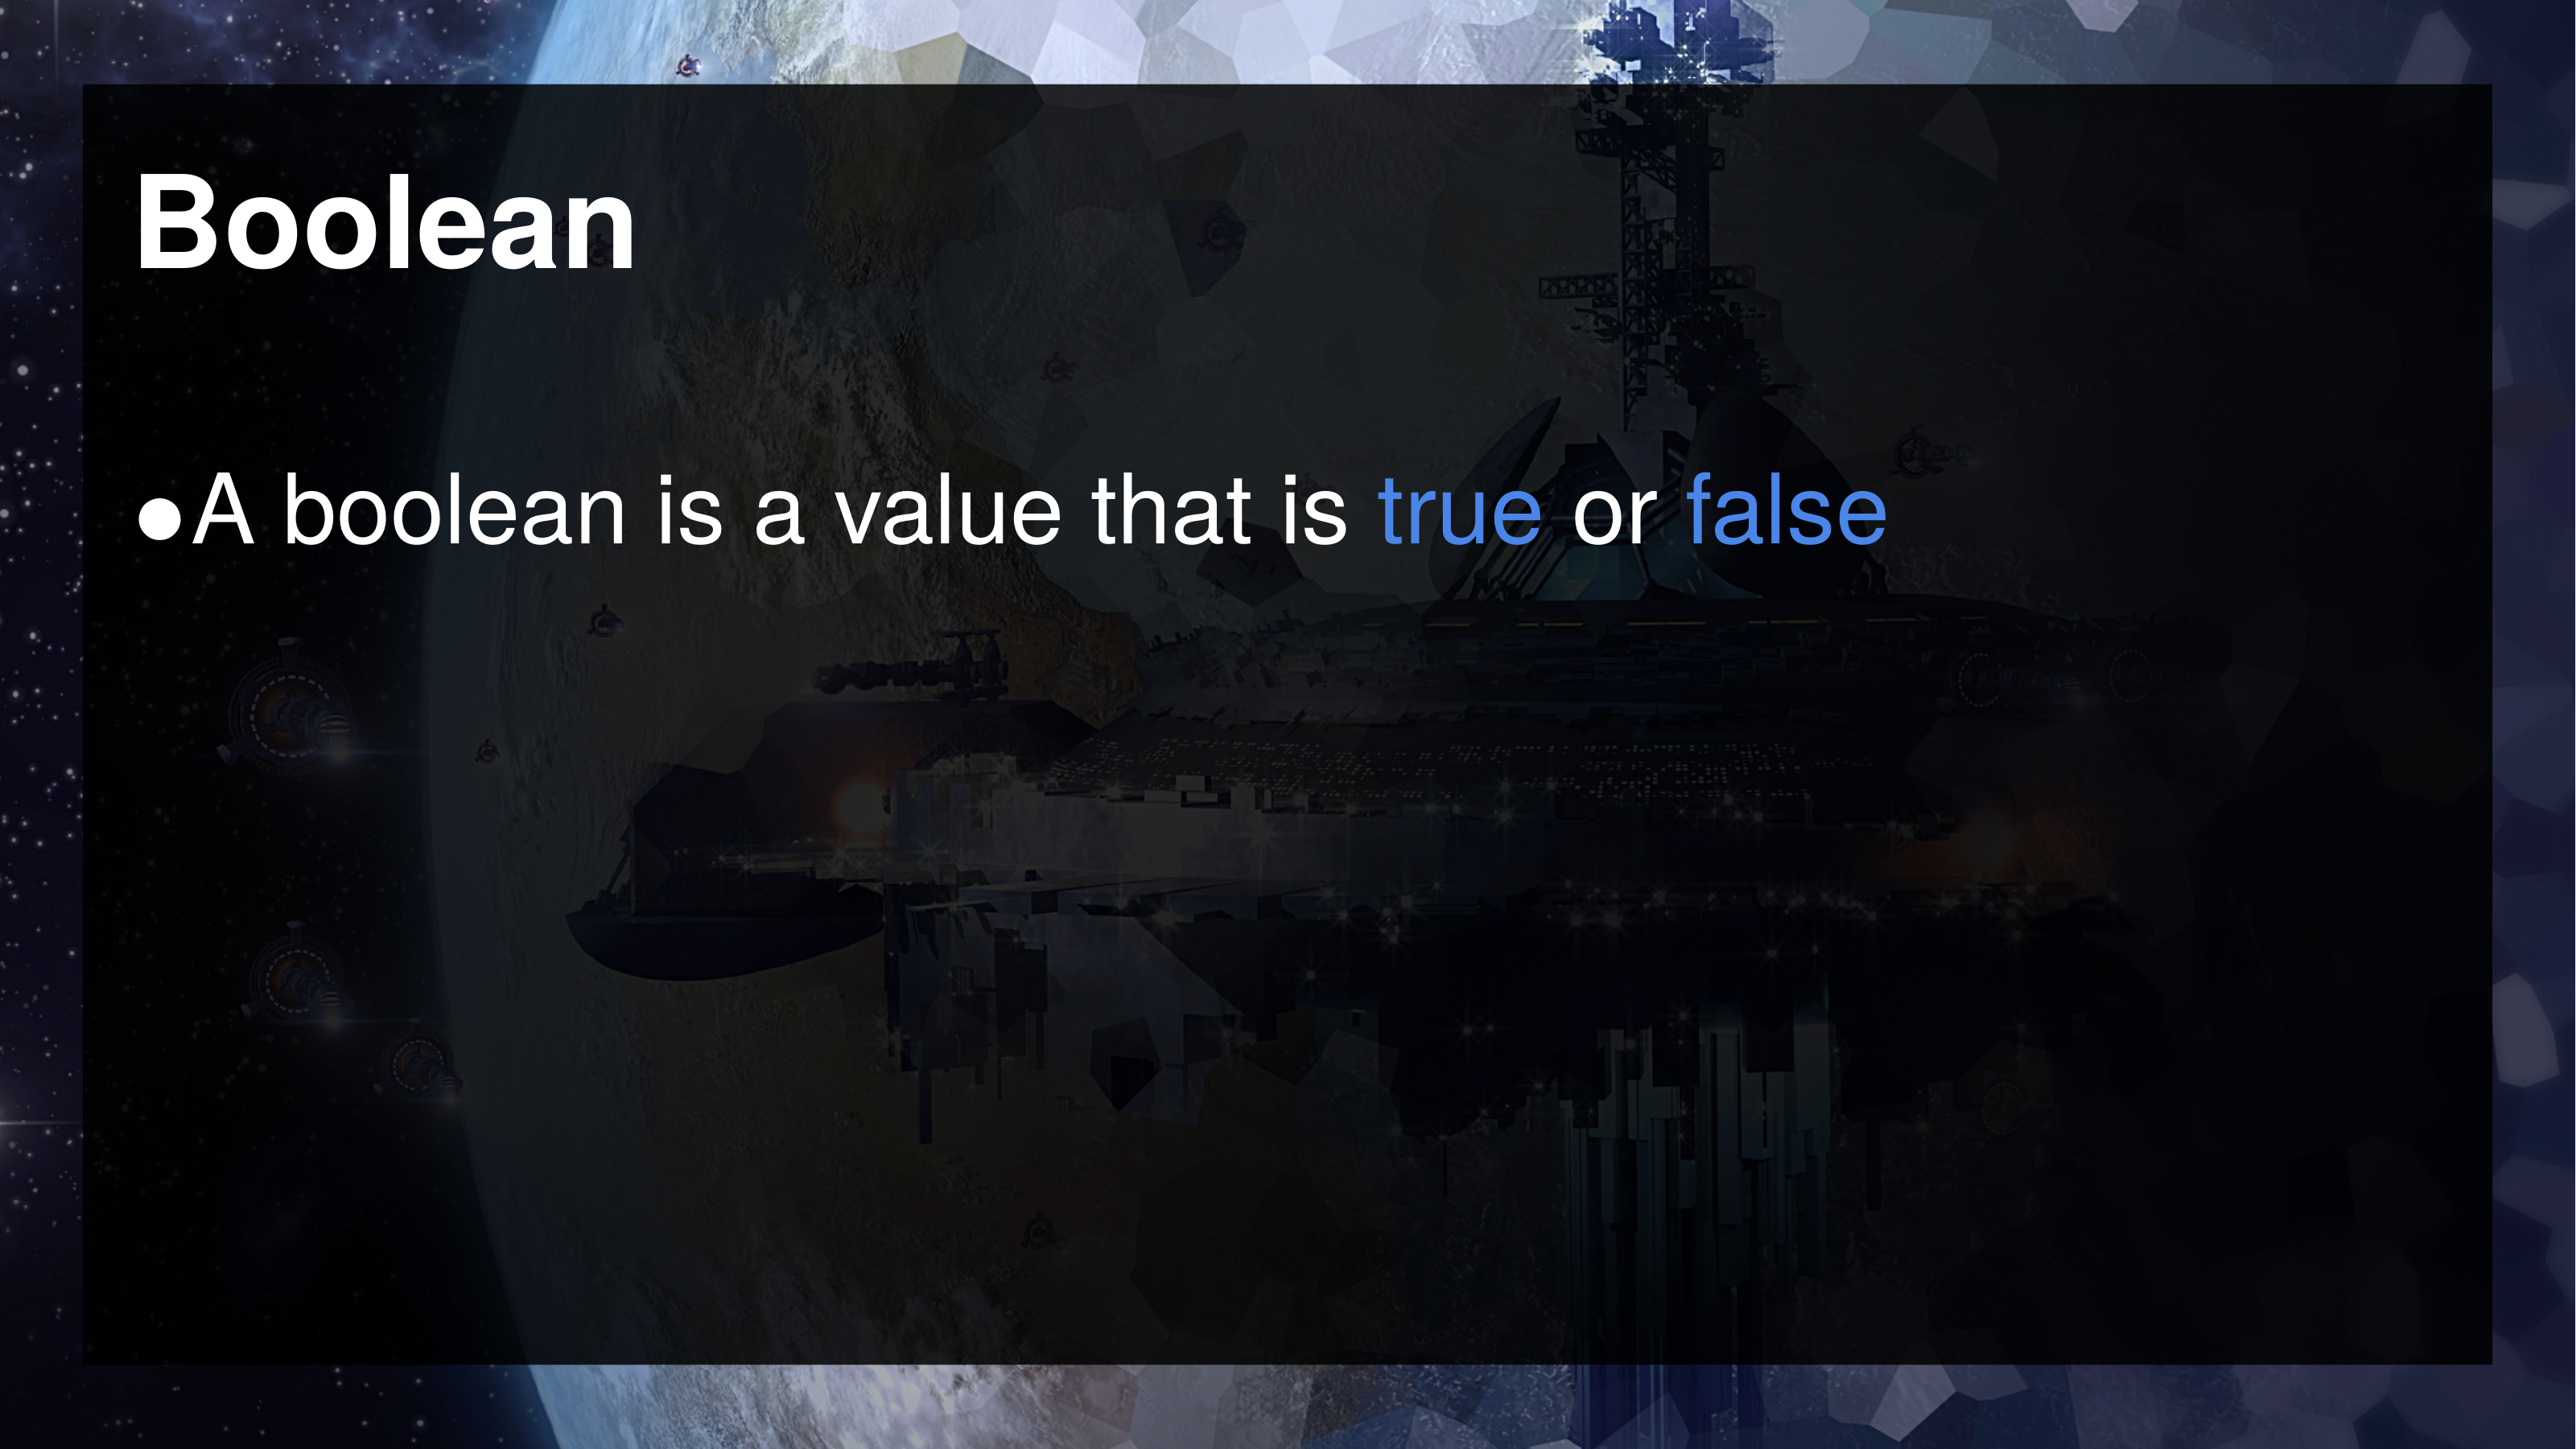

# Boolean
A boolean is a value that is true or false